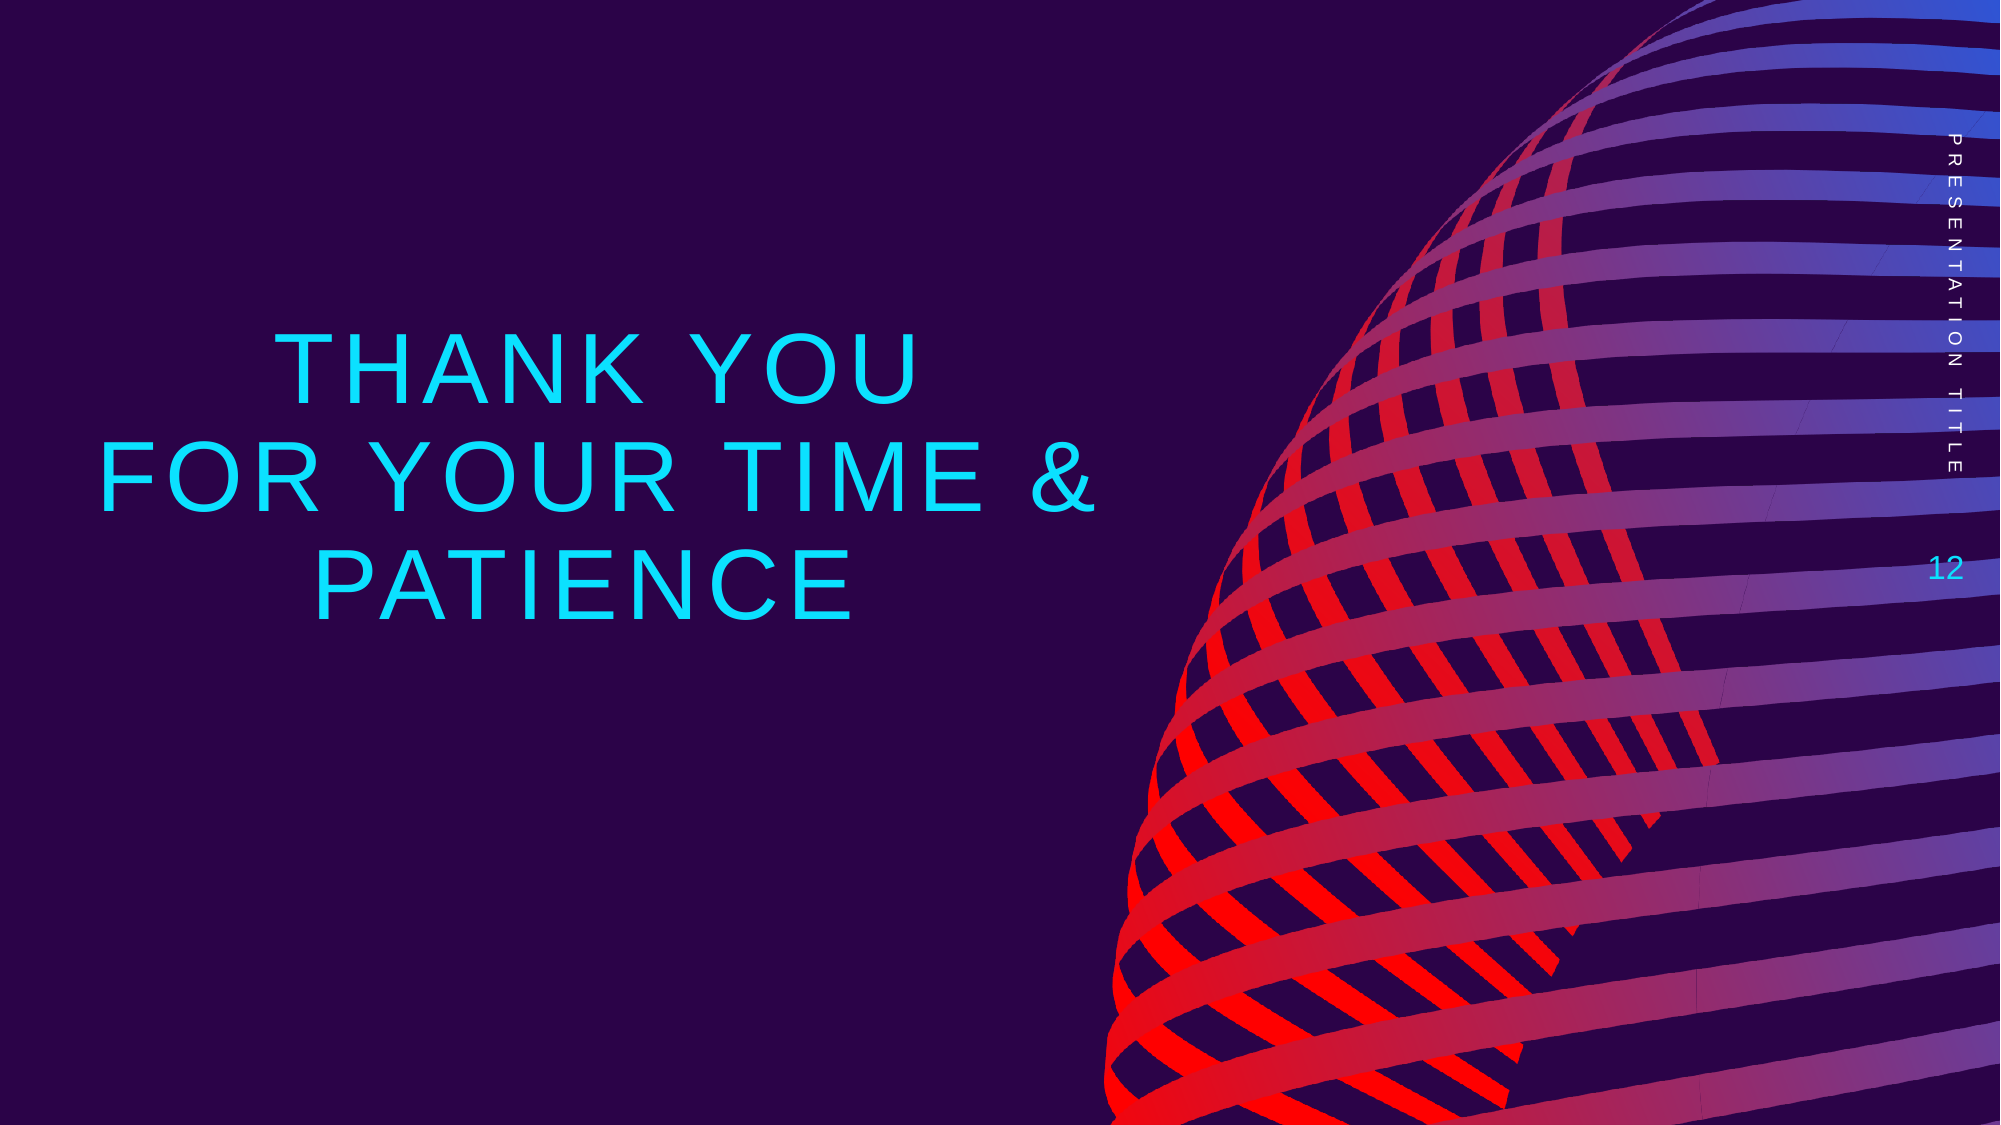

PRESENTATION TITLE
# Thank you FOR YOUR TIME & PATIENCE
12